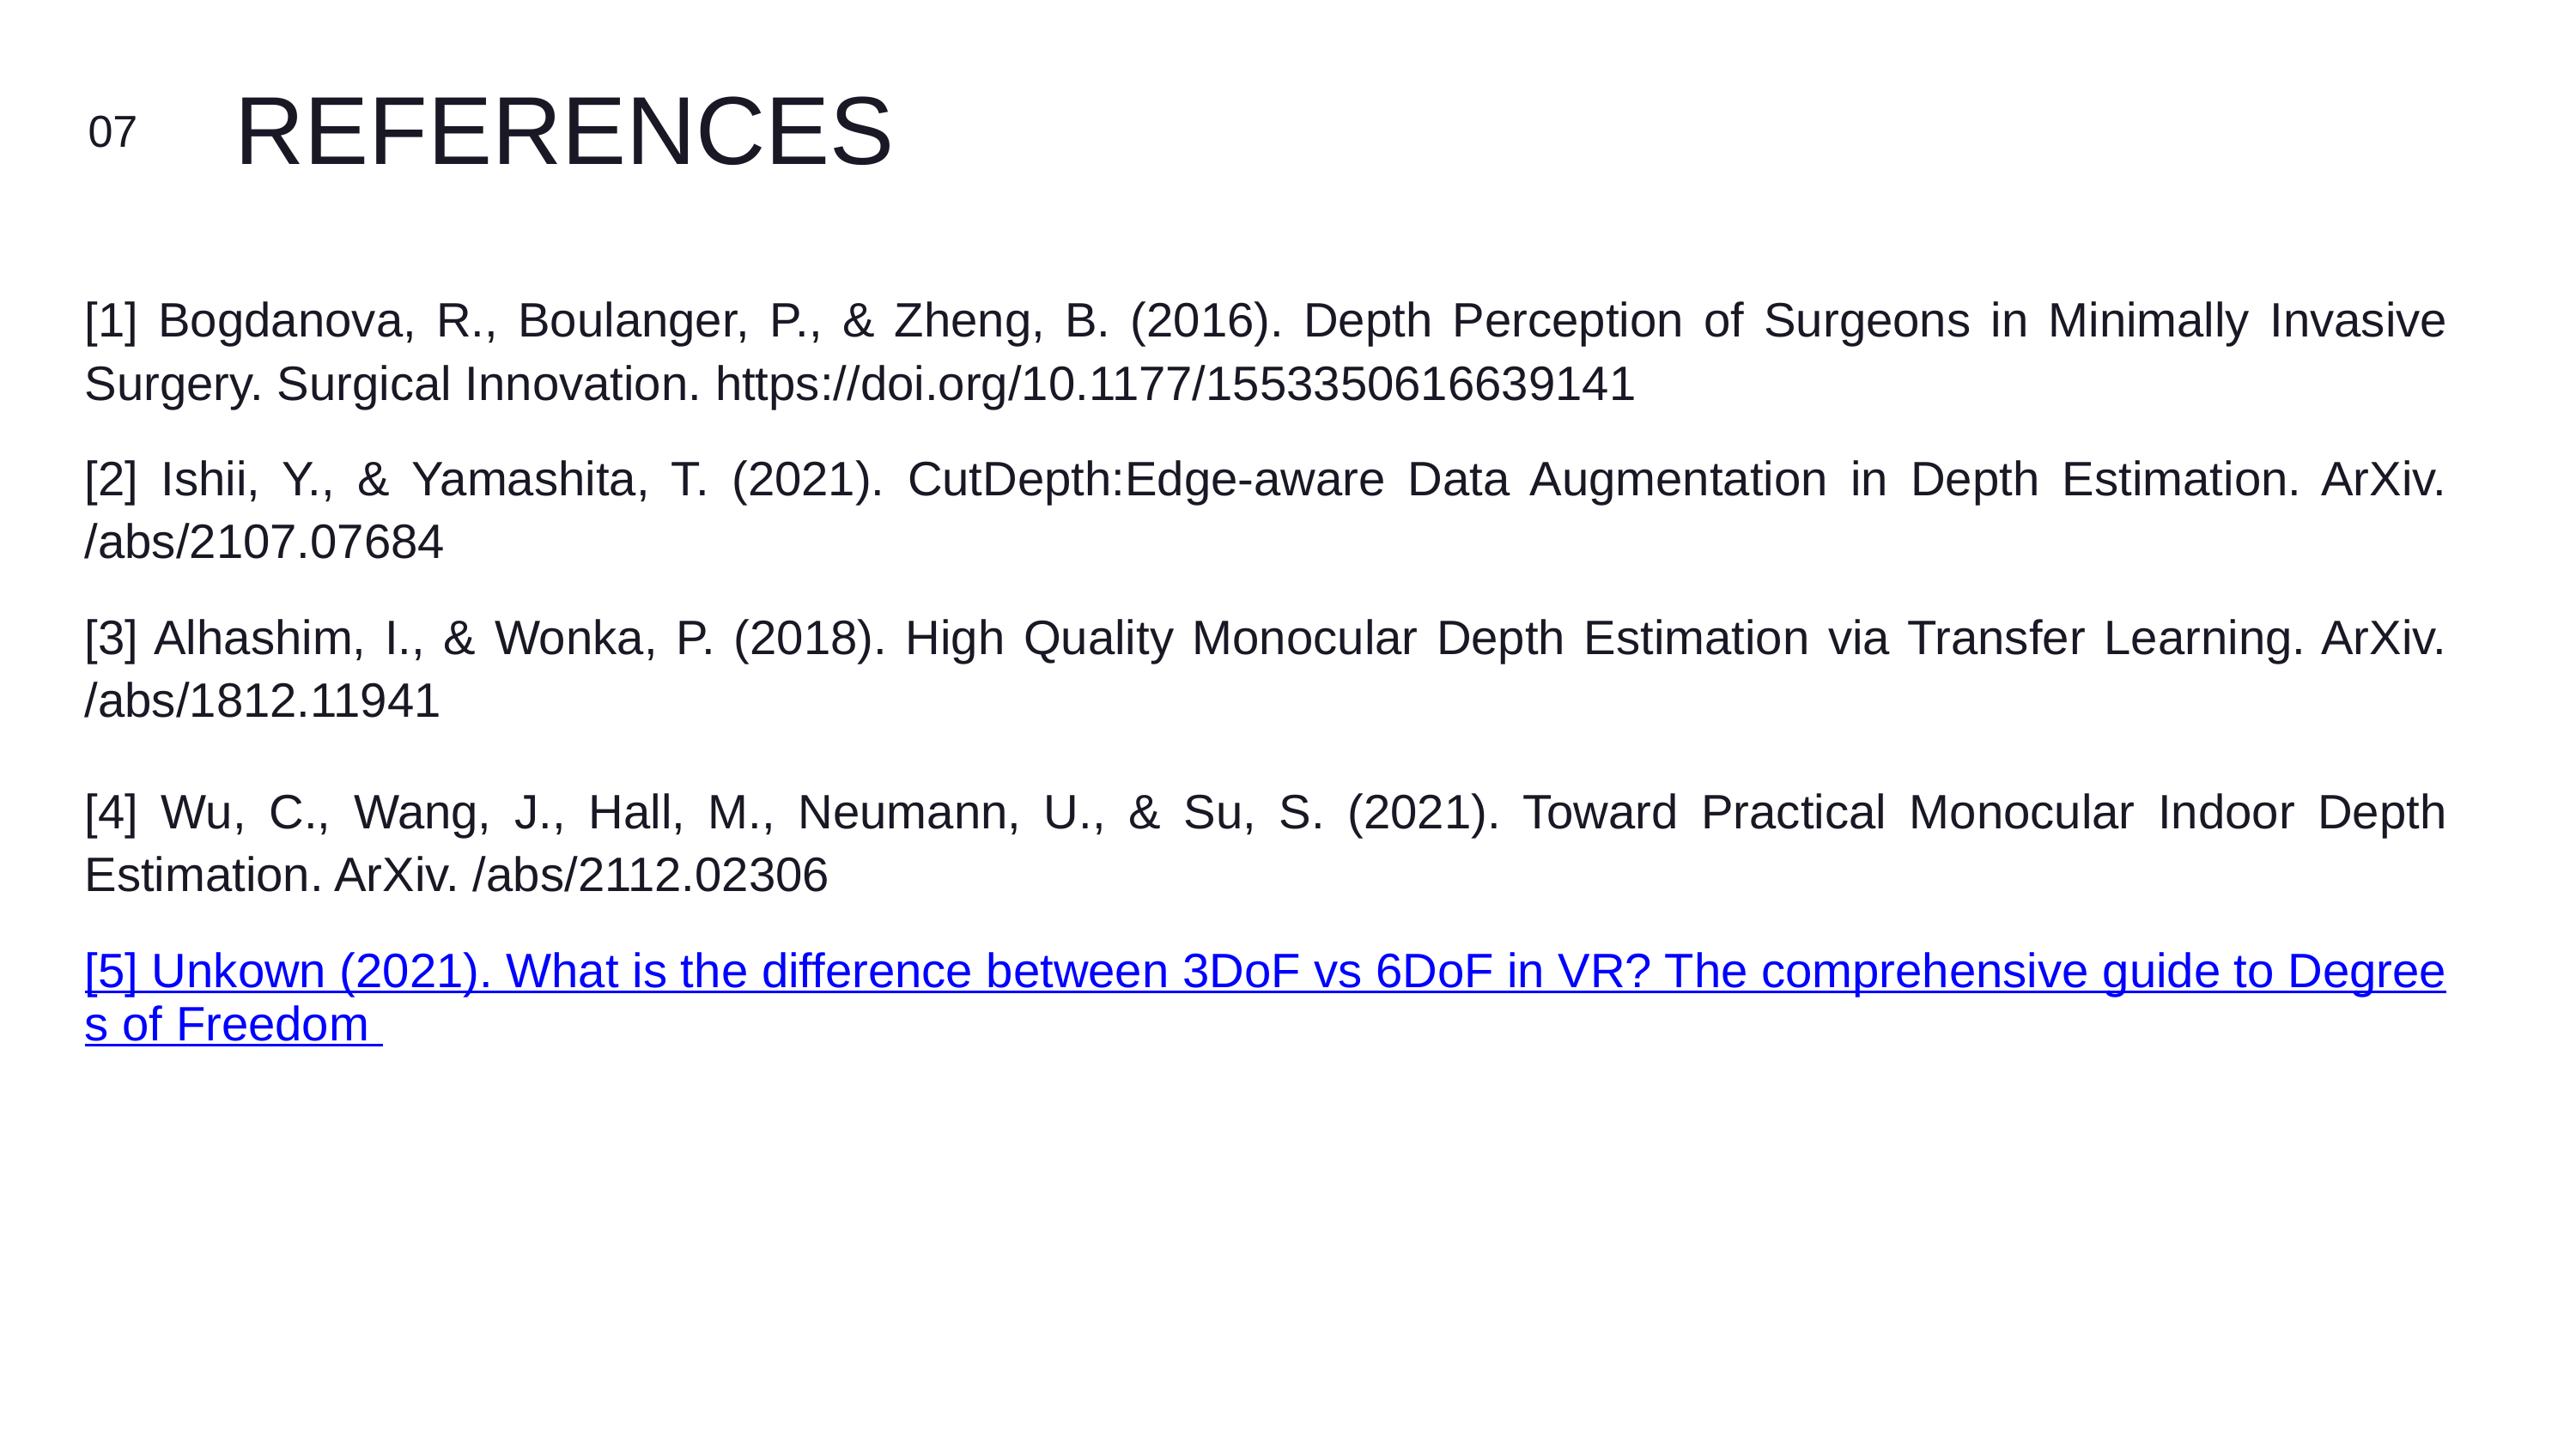

REFERENCES
07
[1] Bogdanova, R., Boulanger, P., & Zheng, B. (2016). Depth Perception of Surgeons in Minimally Invasive Surgery. Surgical Innovation. https://doi.org/10.1177/1553350616639141
[2] Ishii, Y., & Yamashita, T. (2021). CutDepth:Edge-aware Data Augmentation in Depth Estimation. ArXiv. /abs/2107.07684
[3] Alhashim, I., & Wonka, P. (2018). High Quality Monocular Depth Estimation via Transfer Learning. ArXiv. /abs/1812.11941
[4] Wu, C., Wang, J., Hall, M., Neumann, U., & Su, S. (2021). Toward Practical Monocular Indoor Depth Estimation. ArXiv. /abs/2112.02306
[5] Unkown (2021). What is the difference between 3DoF vs 6DoF in VR? The comprehensive guide to Degrees of Freedom